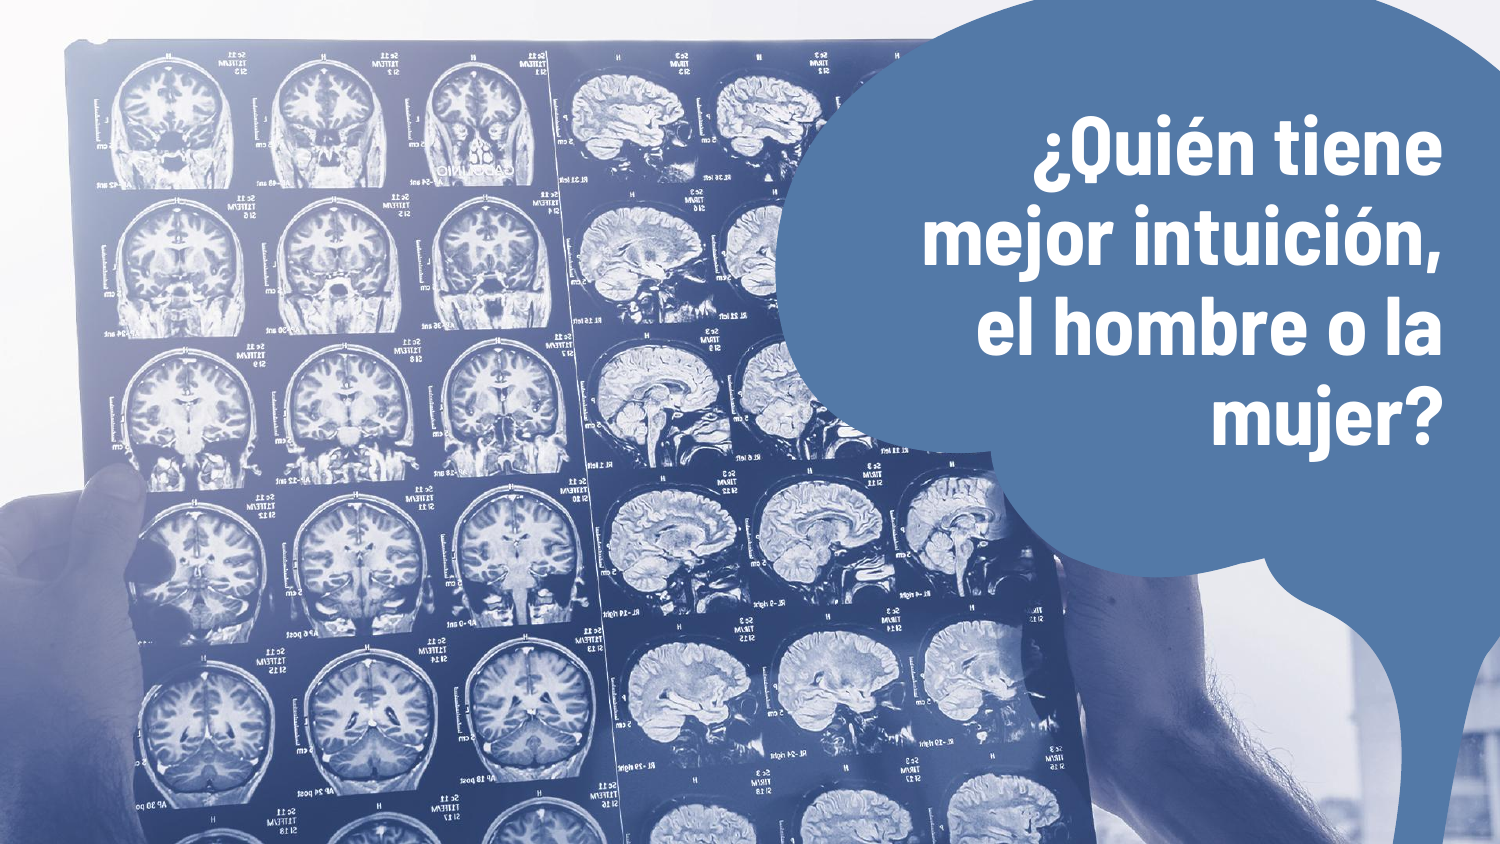

# ¿Quién tiene mejor intuición, el hombre o la mujer?